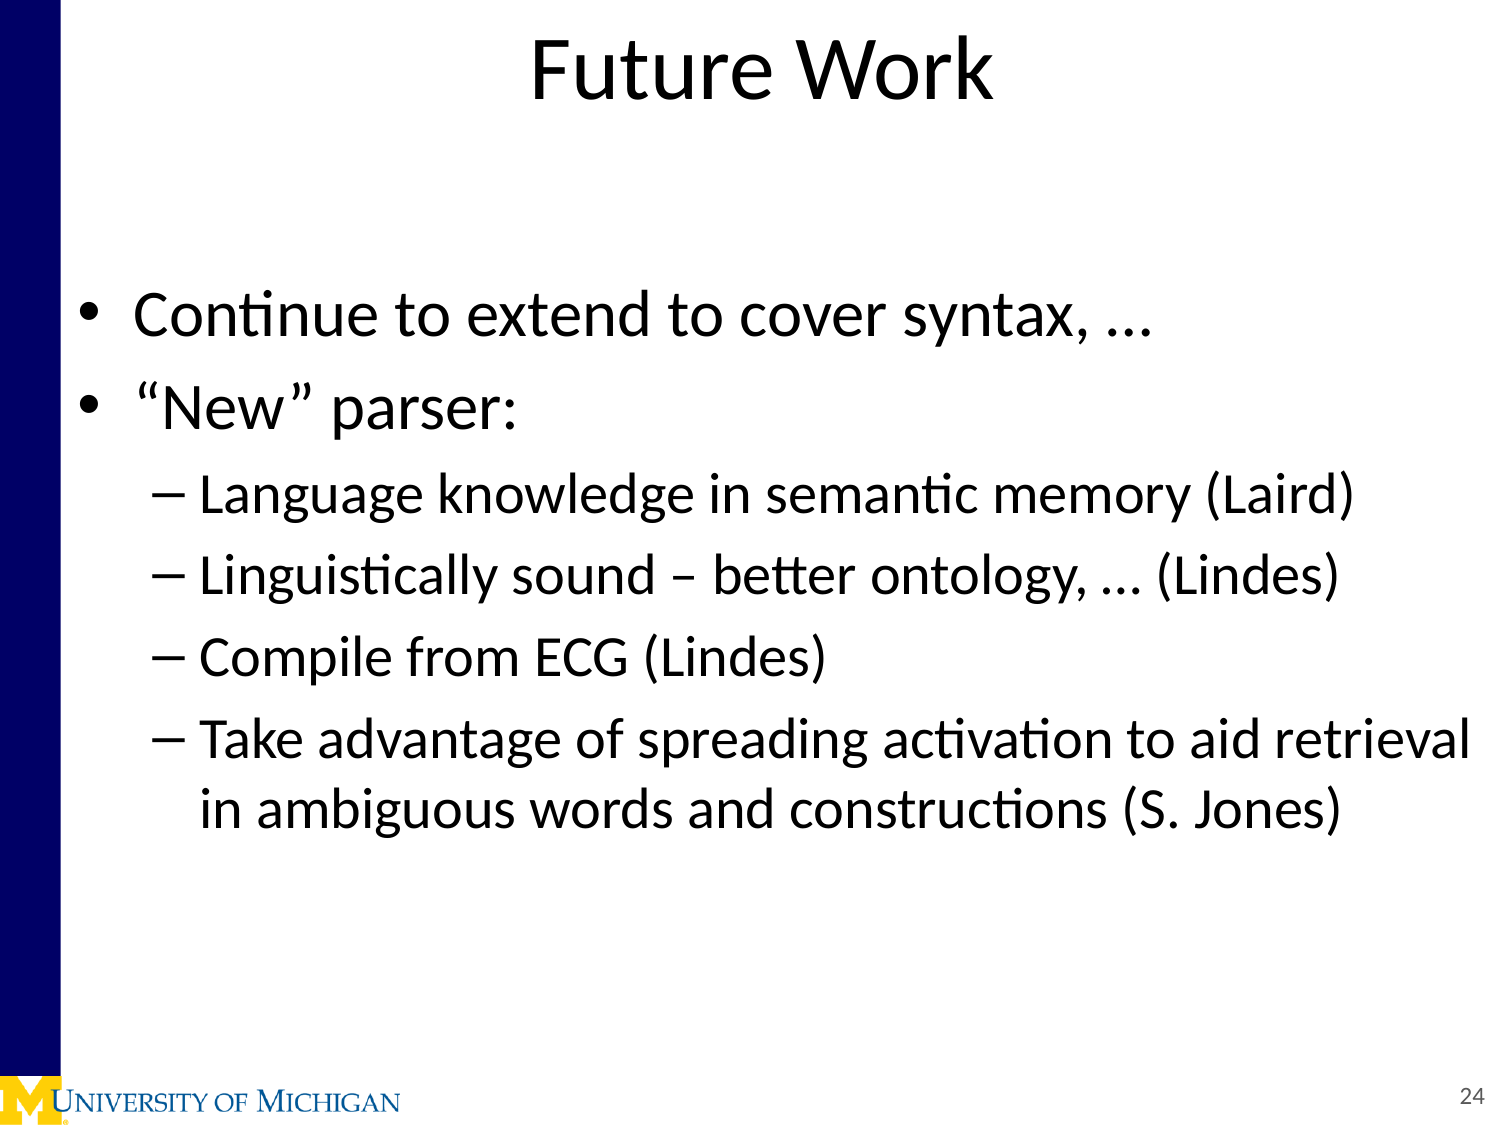

# Future Work
Continue to extend to cover syntax, …
“New” parser:
Language knowledge in semantic memory (Laird)
Linguistically sound – better ontology, … (Lindes)
Compile from ECG (Lindes)
Take advantage of spreading activation to aid retrieval in ambiguous words and constructions (S. Jones)

24